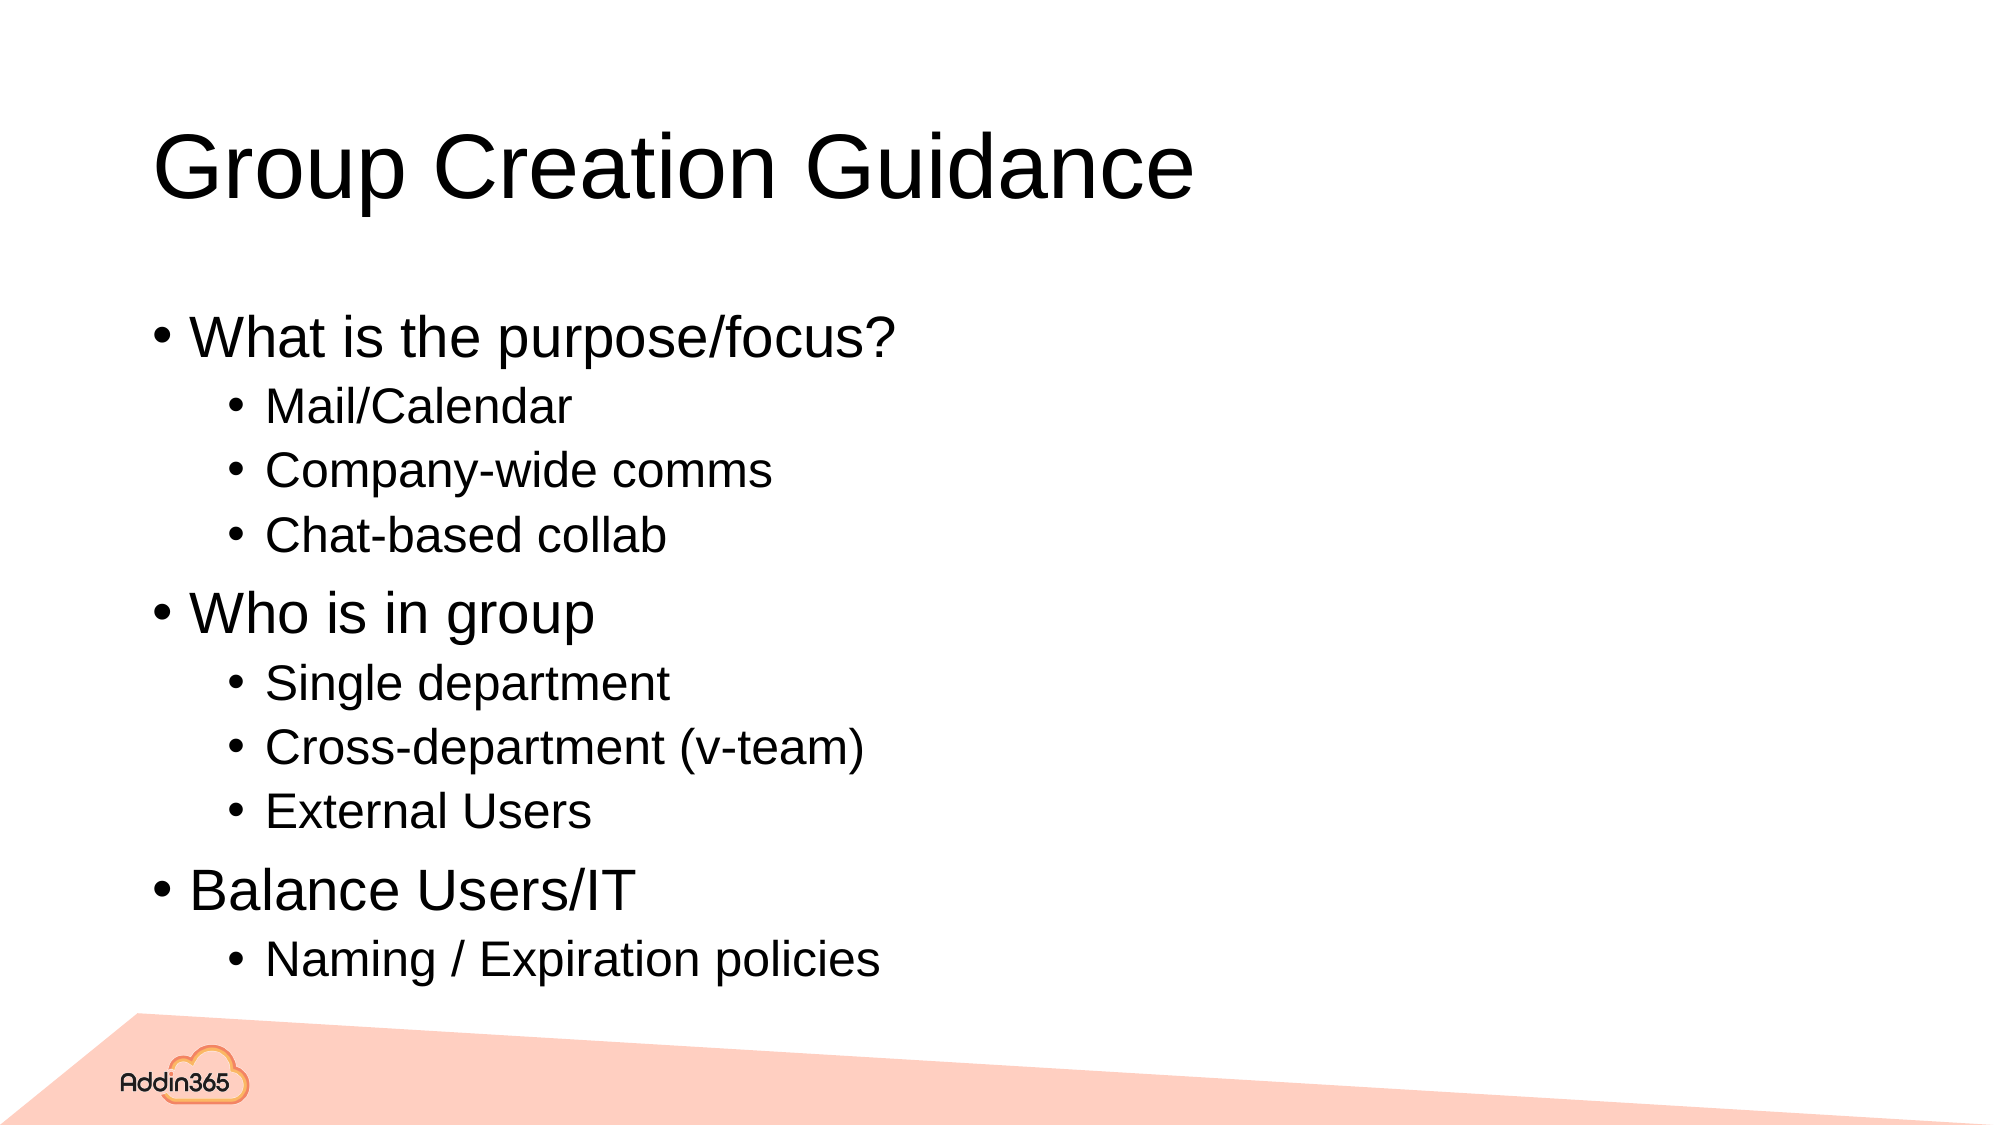

# Group Creation Guidance
What is the purpose/focus?
Mail/Calendar
Company-wide comms
Chat-based collab
Who is in group
Single department
Cross-department (v-team)
External Users
Balance Users/IT
Naming / Expiration policies